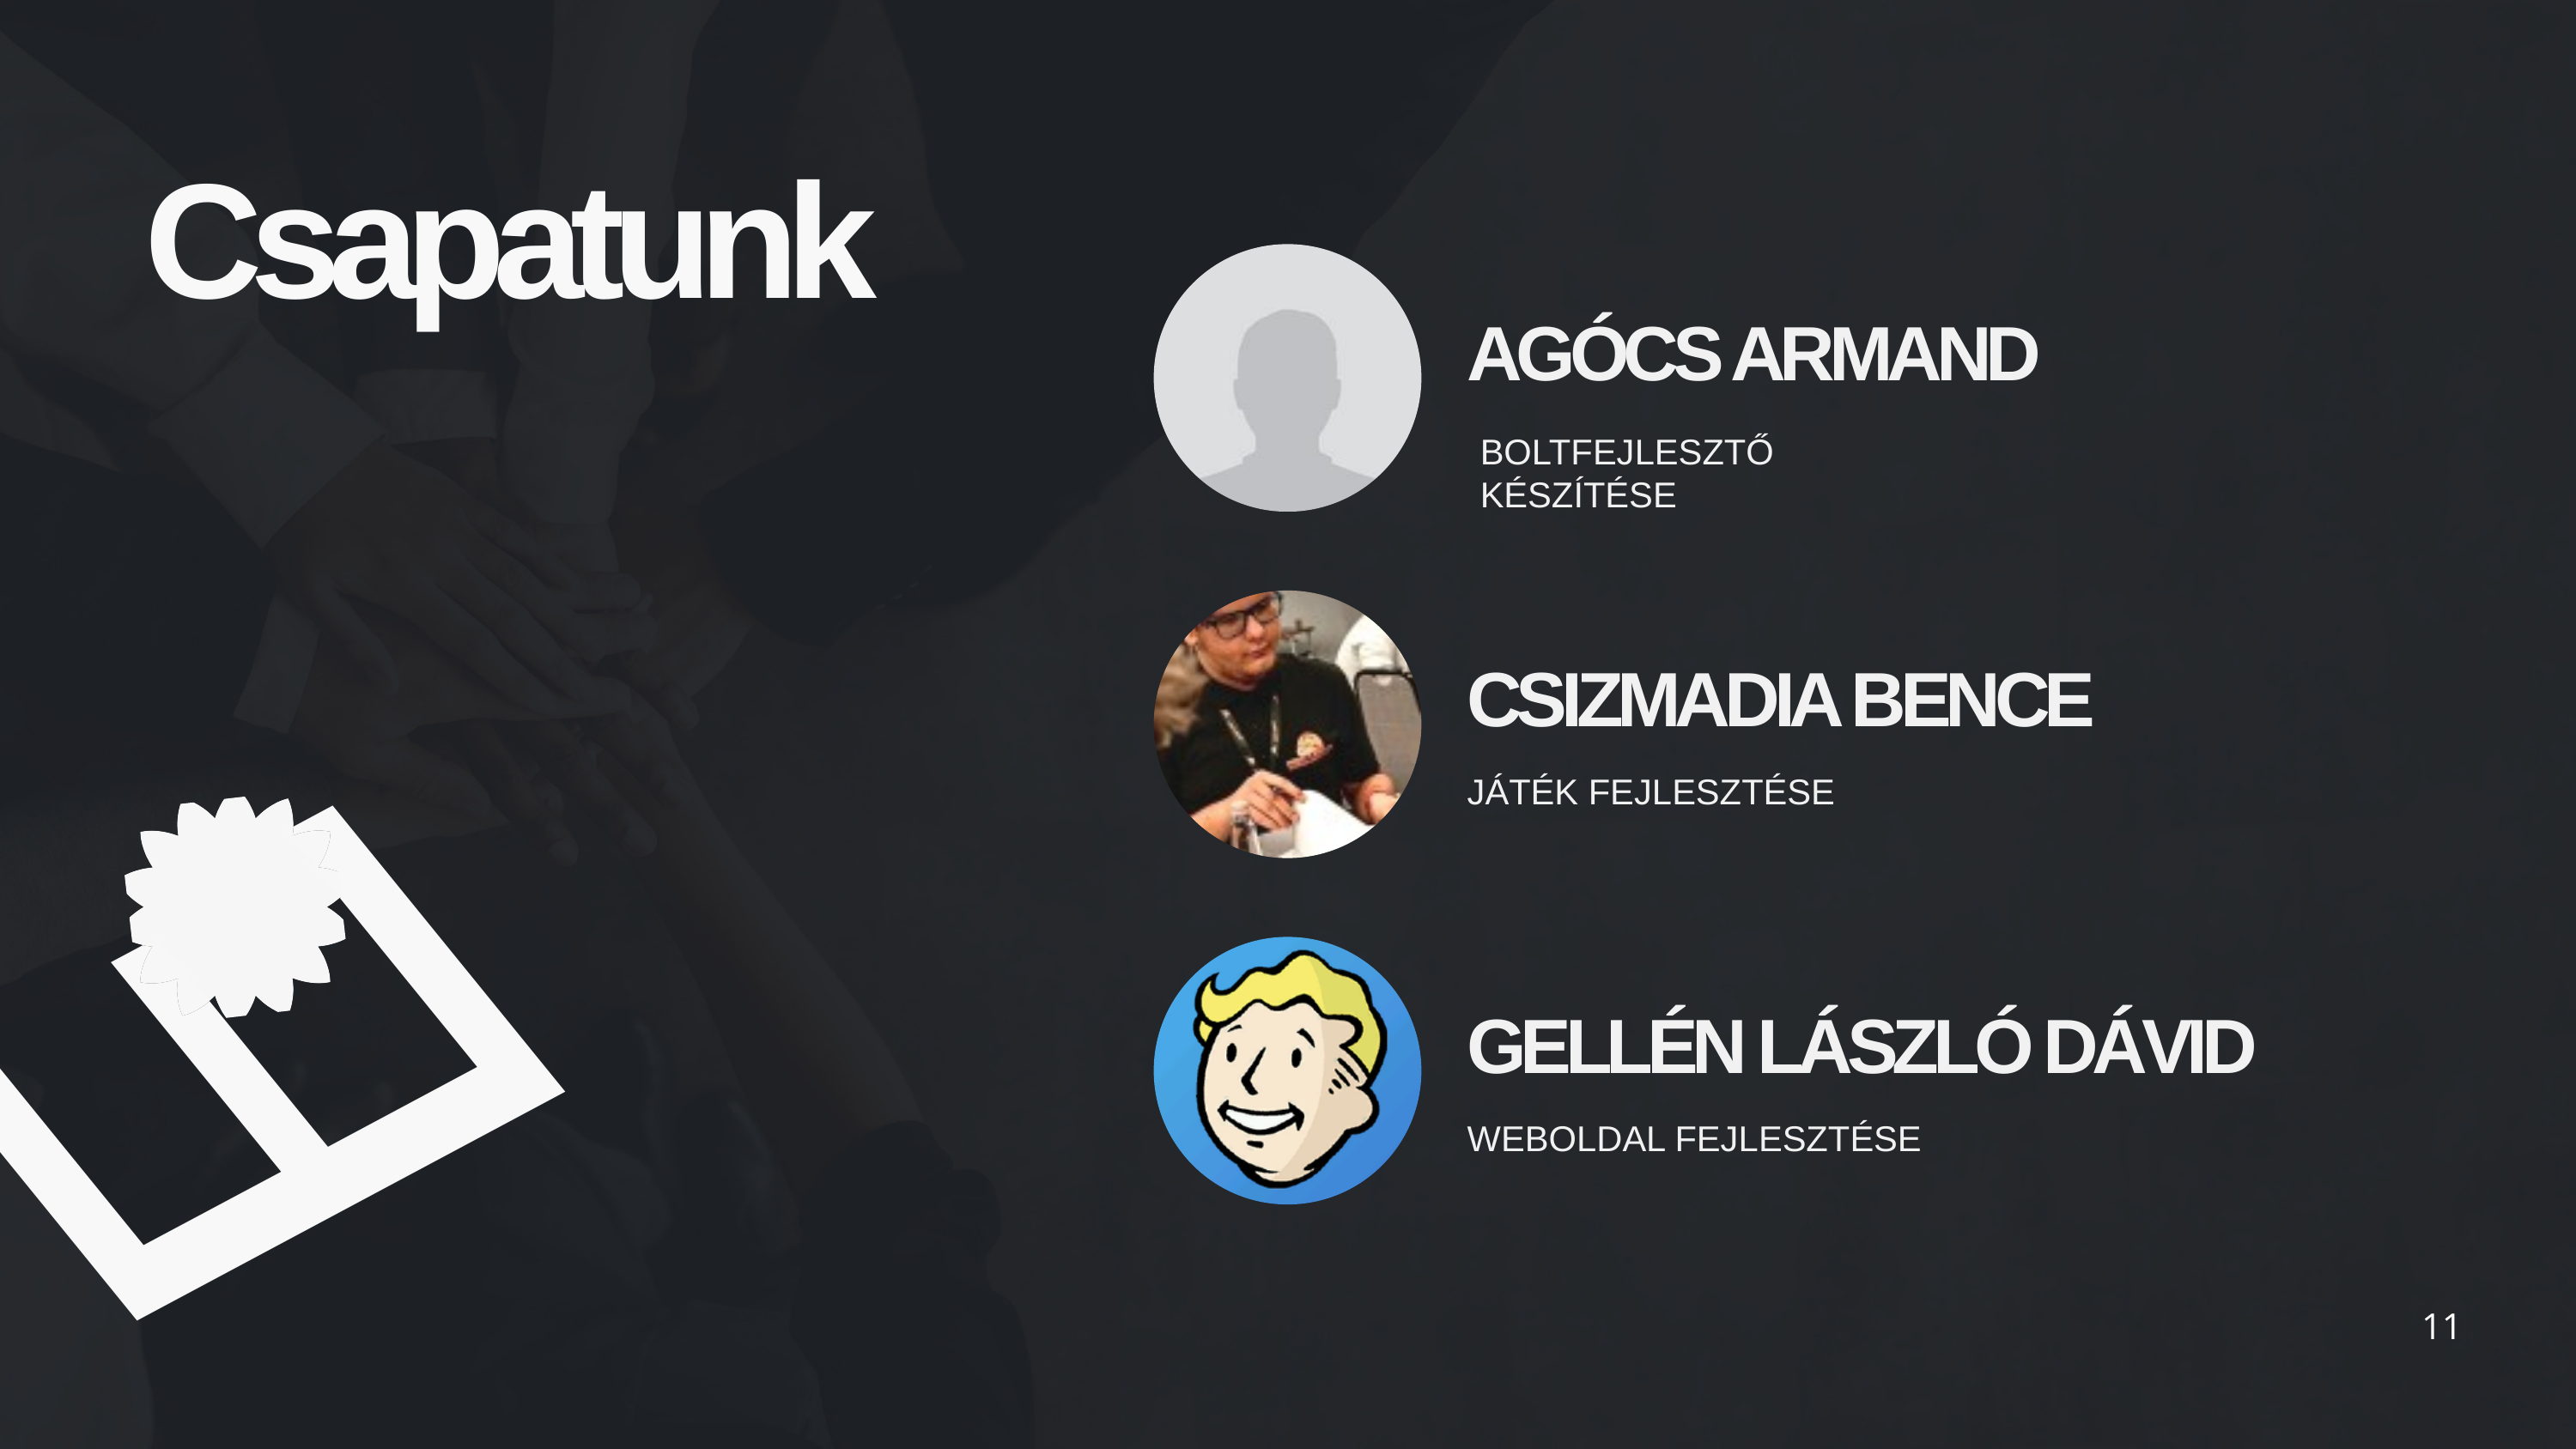

Csapatunk

AGÓCS ARMAND
BOLTFEJLESZTŐ KÉSZÍTÉSE

CSIZMADIA BENCE
E
JÁTÉK FEJLESZTÉSE

GELLÉN LÁSZLÓ DÁVID
WEBOLDAL FEJLESZTÉSE
11